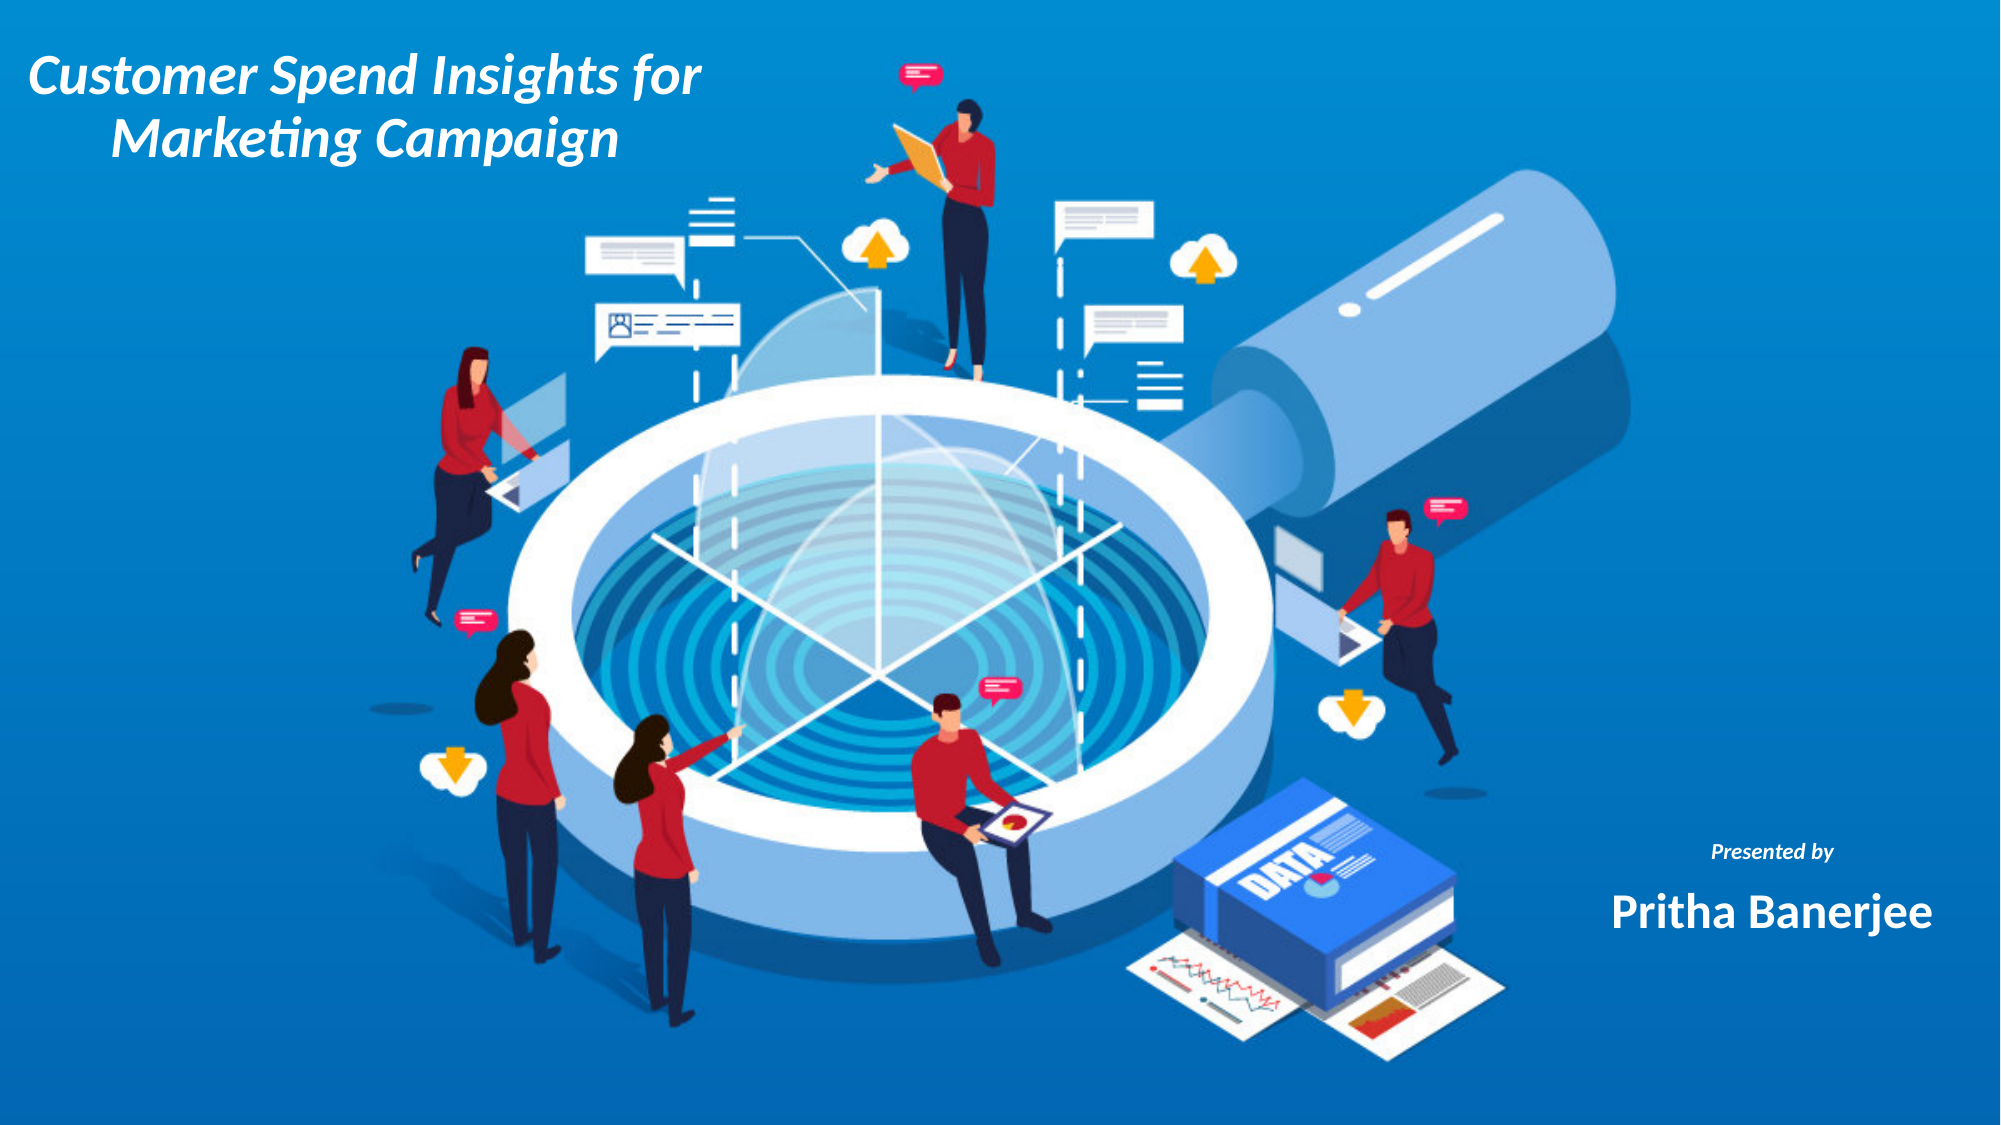

Customer Spend Insights for Marketing Campaign
Presented by
Pritha Banerjee